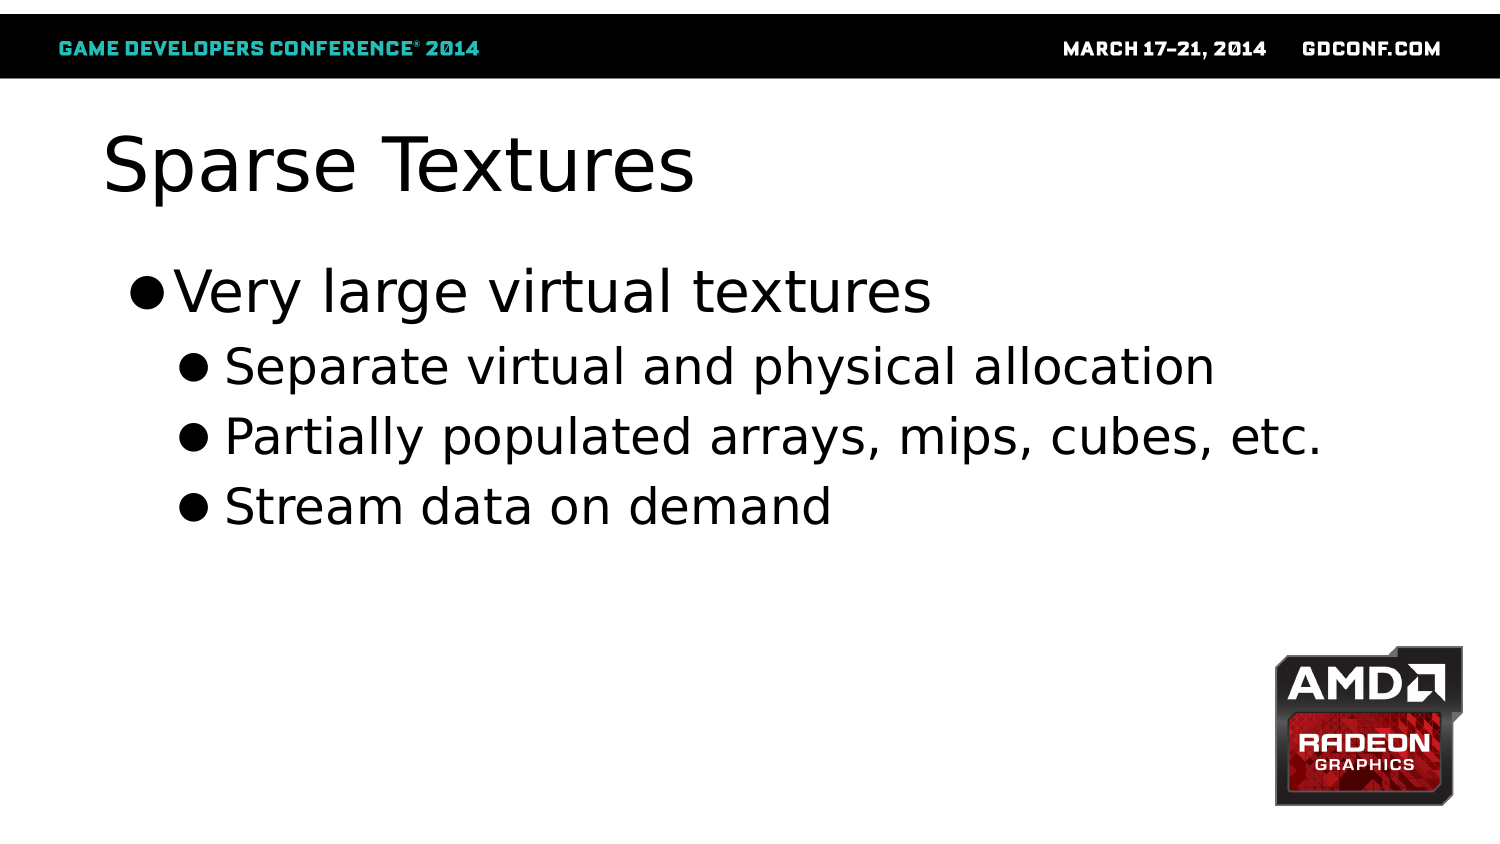

# Sparse Textures
Very large virtual textures
Separate virtual and physical allocation
Partially populated arrays, mips, cubes, etc.
Stream data on demand